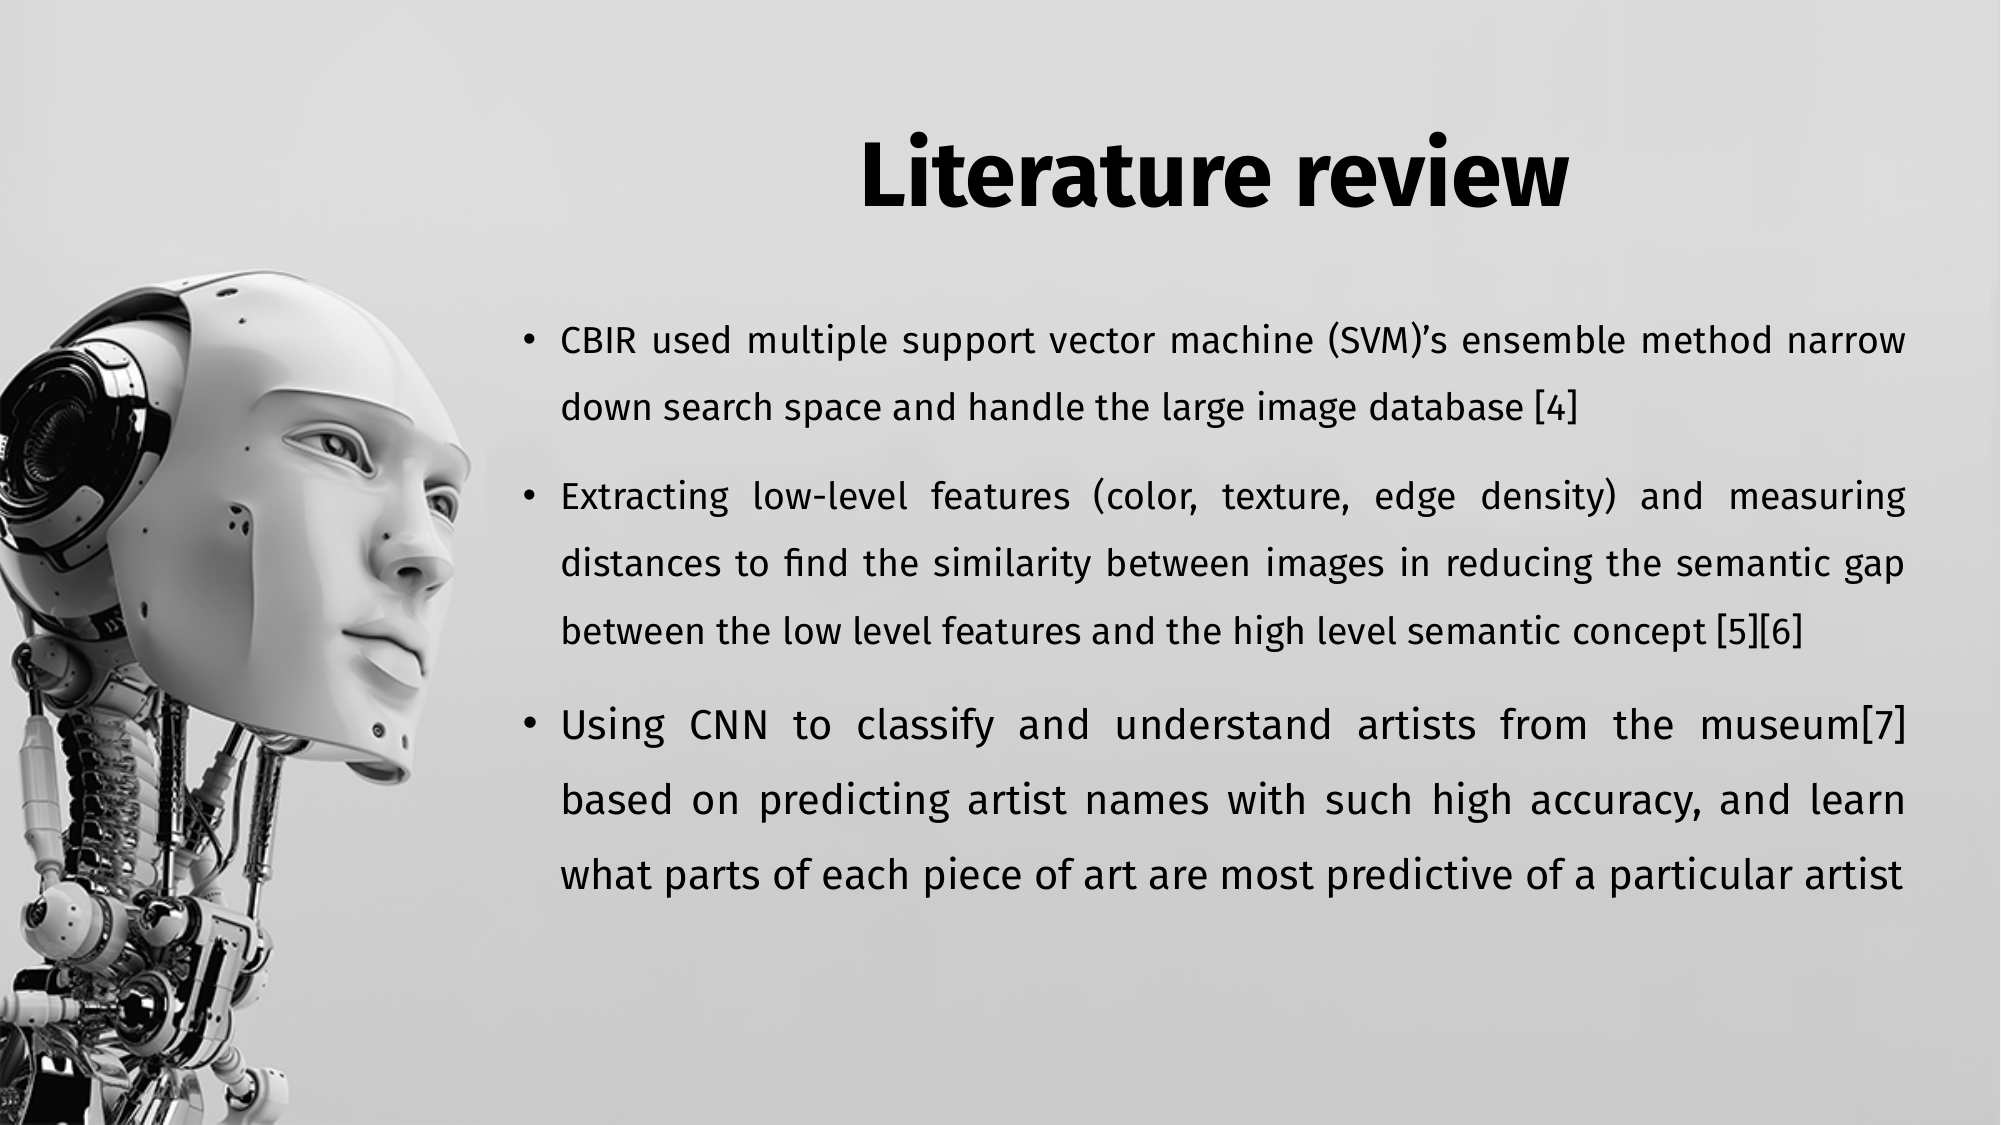

# Literature review
CBIR used multiple support vector machine (SVM)’s ensemble method narrow down search space and handle the large image database [4]
Extracting low-level features (color, texture, edge density) and measuring distances to find the similarity between images in reducing the semantic gap between the low level features and the high level semantic concept [5][6]
Using CNN to classify and understand artists from the museum[7] based on predicting artist names with such high accuracy, and learn what parts of each piece of art are most predictive of a particular artist